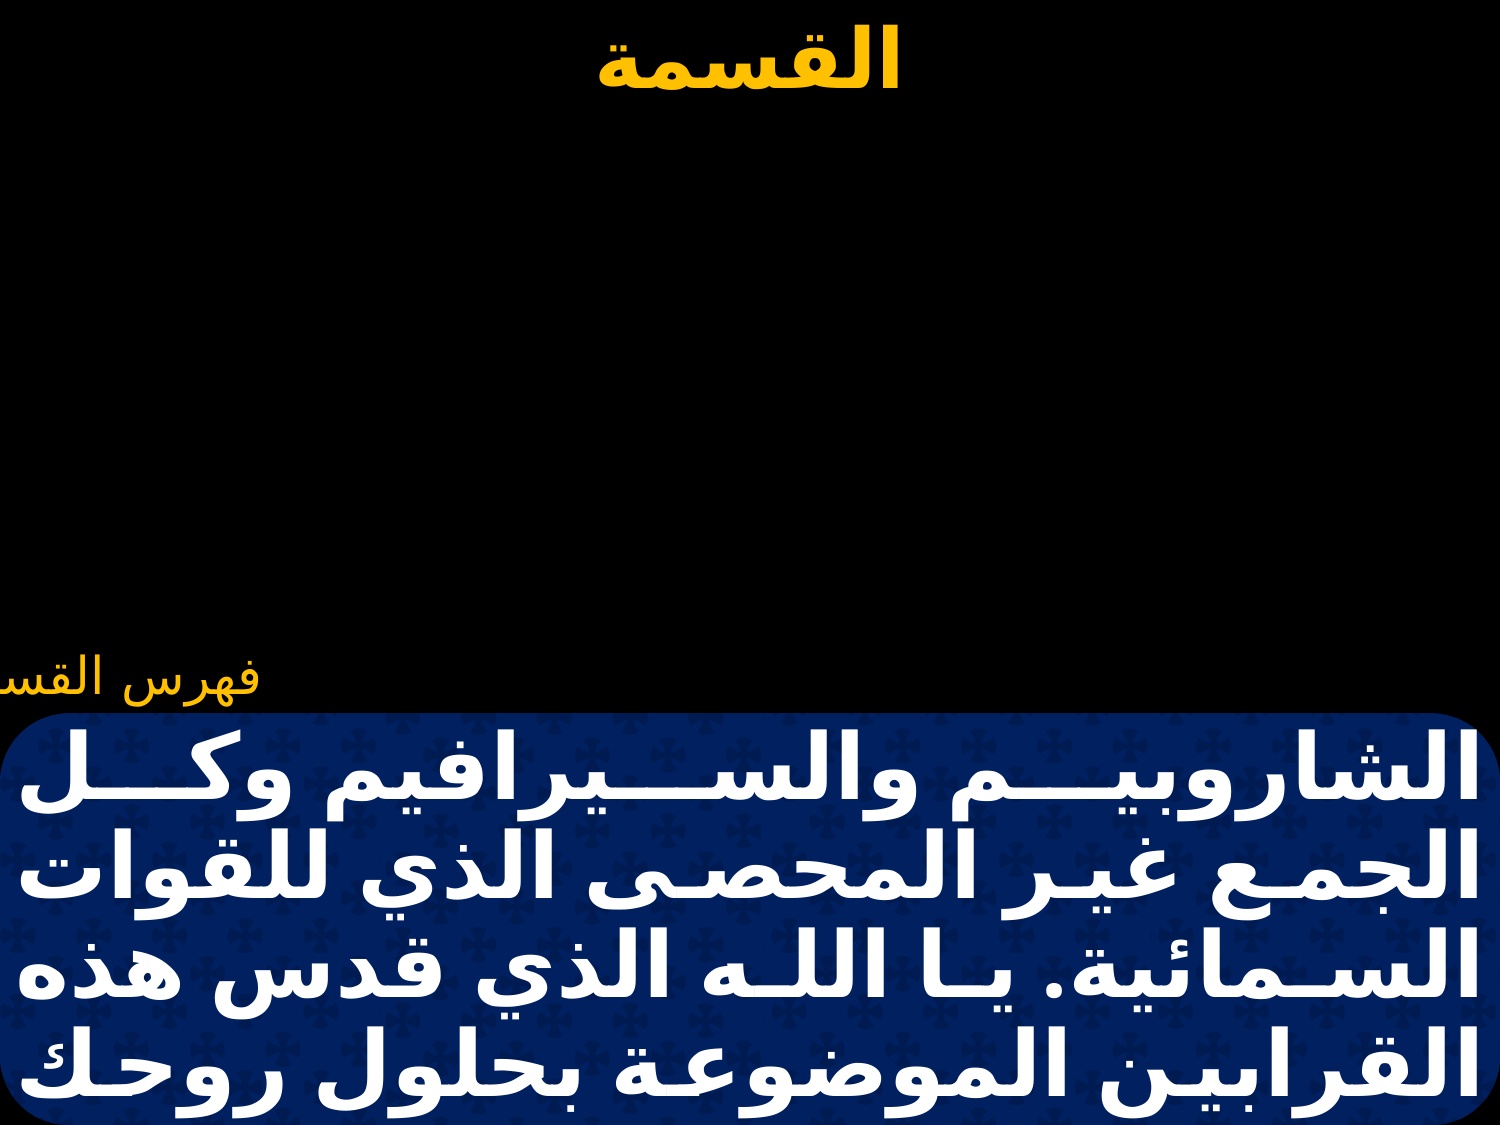

#
الشاروبيم والسيرافيم وكل الجمع غير المحصى الذي للقوات السمائية. يا الله الذي قدس هذه القرابين الموضوعة بحلول روحك القدوس عليها وطهرتها، طهرنا نحن أيضاً يا سيدنا من